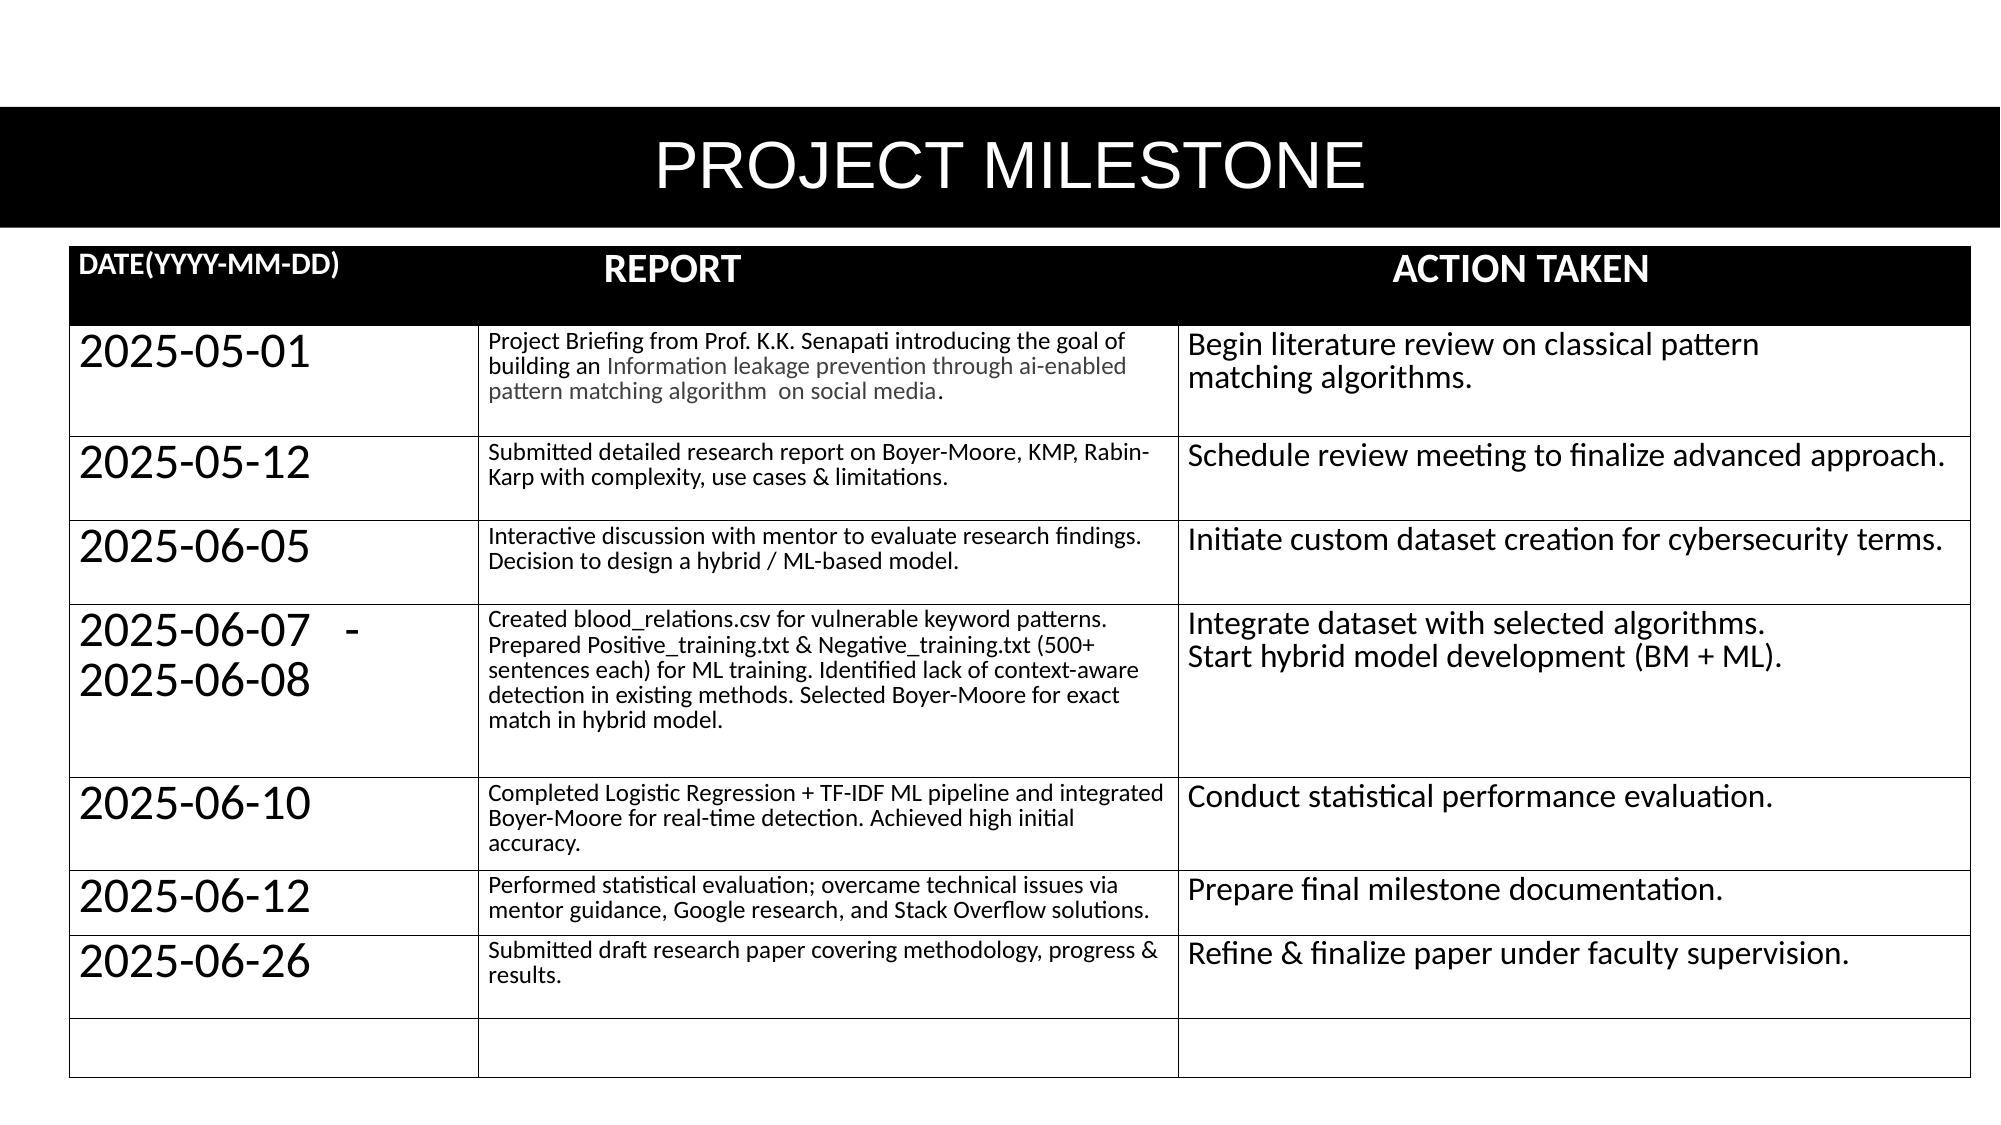

# PROJECT MILESTONE

| DATE(YYYY-MM-DD) | REPORT | ACTION TAKEN |
| --- | --- | --- |
| 2025-05-01 | Project Briefing from Prof. K.K. Senapati introducing the goal of building an Information leakage prevention through ai-enabled pattern matching algorithm on social media. | Begin literature review on classical pattern matching algorithms. |
| 2025-05-12 | Submitted detailed research report on Boyer-Moore, KMP, Rabin-Karp with complexity, use cases & limitations. | Schedule review meeting to finalize advanced approach. |
| 2025-06-05 | Interactive discussion with mentor to evaluate research findings. Decision to design a hybrid / ML-based model. | Initiate custom dataset creation for cybersecurity terms. |
| 2025-06-07 - 2025-06-08 | Created blood\_relations.csv for vulnerable keyword patterns. Prepared Positive\_training.txt & Negative\_training.txt (500+ sentences each) for ML training. Identified lack of context-aware detection in existing methods. Selected Boyer-Moore for exact match in hybrid model. | Integrate dataset with selected algorithms. Start hybrid model development (BM + ML). |
| 2025-06-10 | Completed Logistic Regression + TF-IDF ML pipeline and integrated Boyer-Moore for real-time detection. Achieved high initial accuracy. | Conduct statistical performance evaluation. |
| 2025-06-12 | Performed statistical evaluation; overcame technical issues via mentor guidance, Google research, and Stack Overflow solutions. | Prepare final milestone documentation. |
| 2025-06-26 | Submitted draft research paper covering methodology, progress & results. | Refine & finalize paper under faculty supervision. |
|  |  |  |